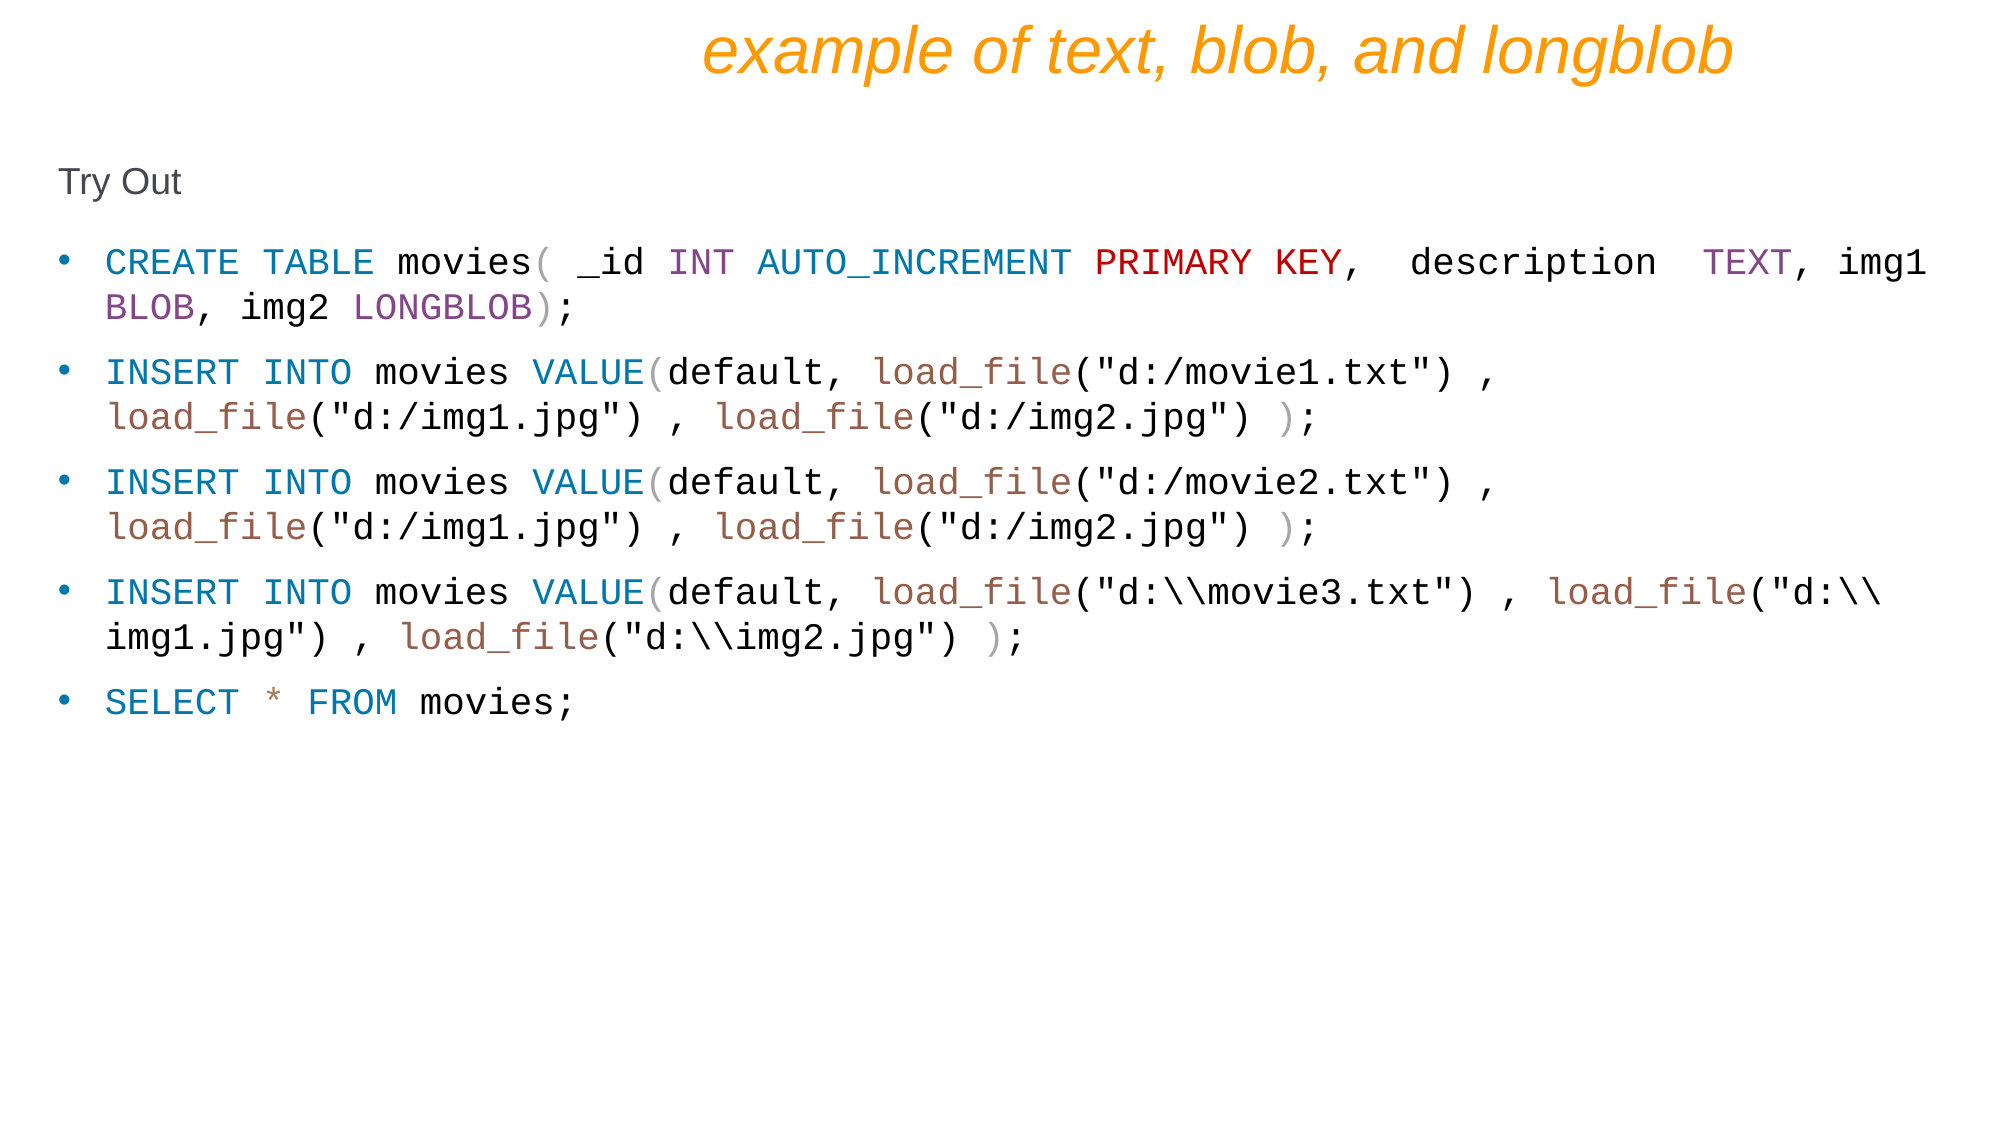

example of text, blob, and longblob
Try Out
CREATE TABLE movies( _id INT AUTO_INCREMENT PRIMARY KEY,  description  TEXT, img1 BLOB, img2 LONGBLOB);

INSERT INTO movies VALUE(default, load_file("d:/movie1.txt") , load_file("d:/img1.jpg") , load_file("d:/img2.jpg") );

INSERT INTO movies VALUE(default, load_file("d:/movie2.txt") , load_file("d:/img1.jpg") , load_file("d:/img2.jpg") );

INSERT INTO movies VALUE(default, load_file("d:\\movie3.txt") , load_file("d:\\img1.jpg") , load_file("d:\\img2.jpg") );

SELECT * FROM movies;